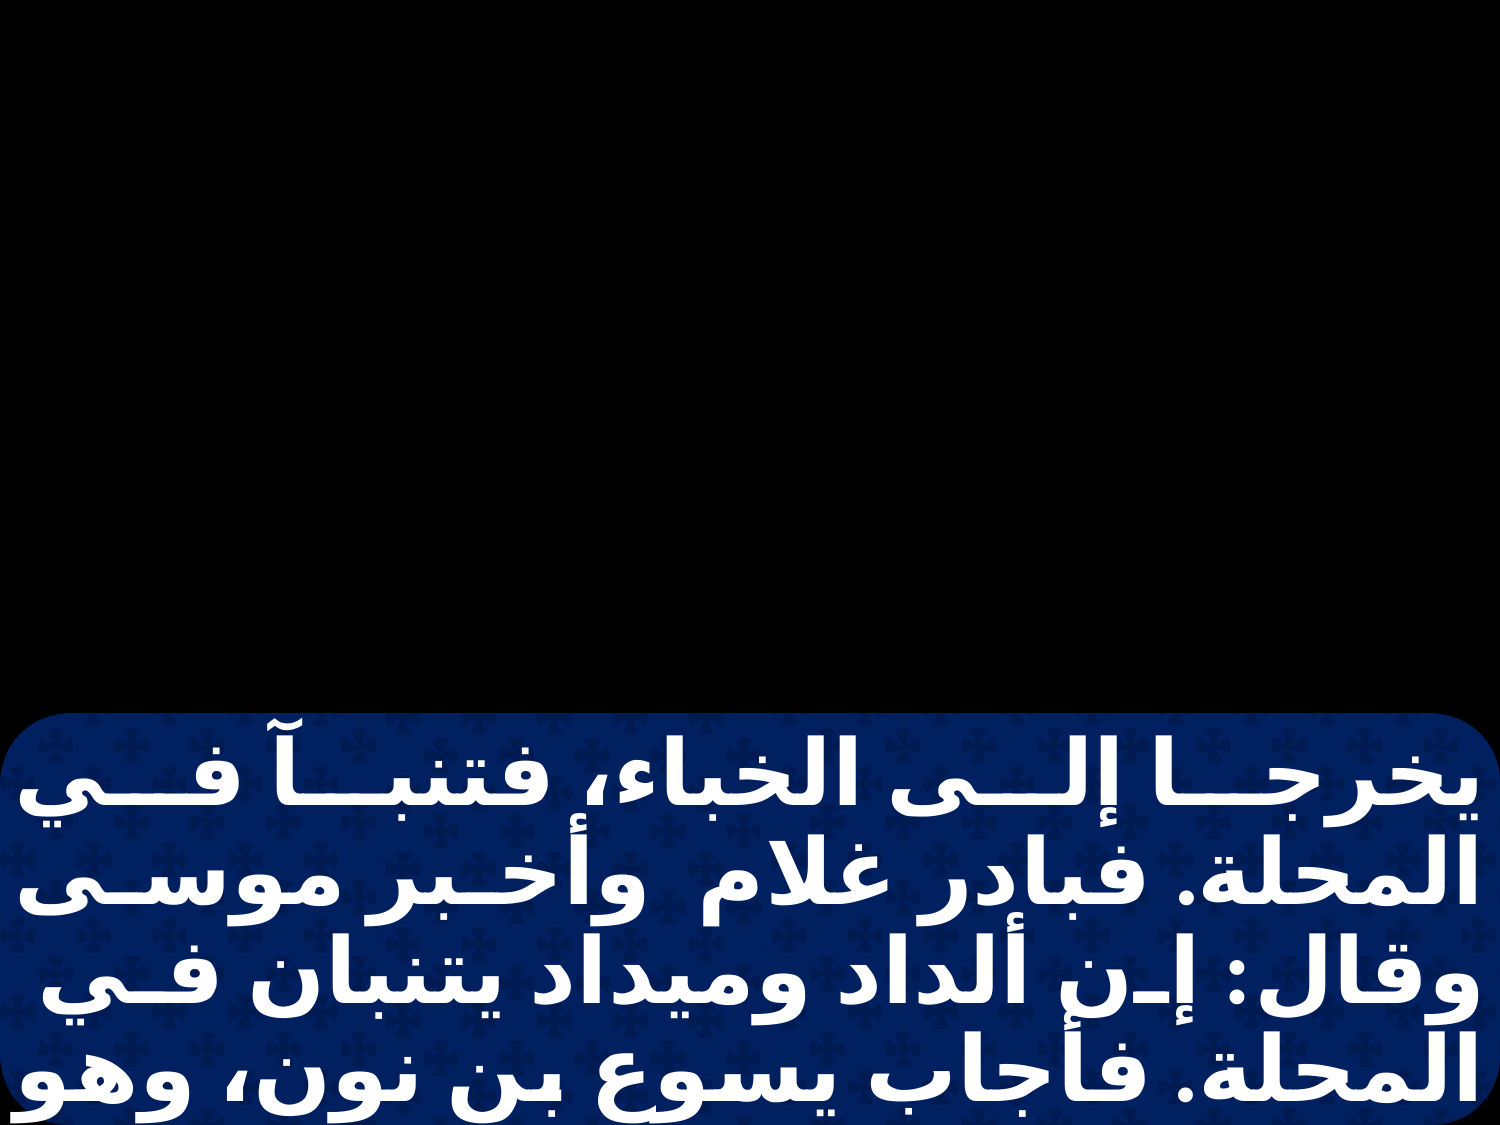

يخرجا إلى الخباء، فتنبآ في المحلة. فبادر غلام  وأخبر موسى وقال: إن ألداد وميداد يتنبان في  المحلة. فأجاب يسوع بن نون، وهو خادم موسى  منذ حداثته، وقال: يا سيدي موسى، اردعهما. فقال